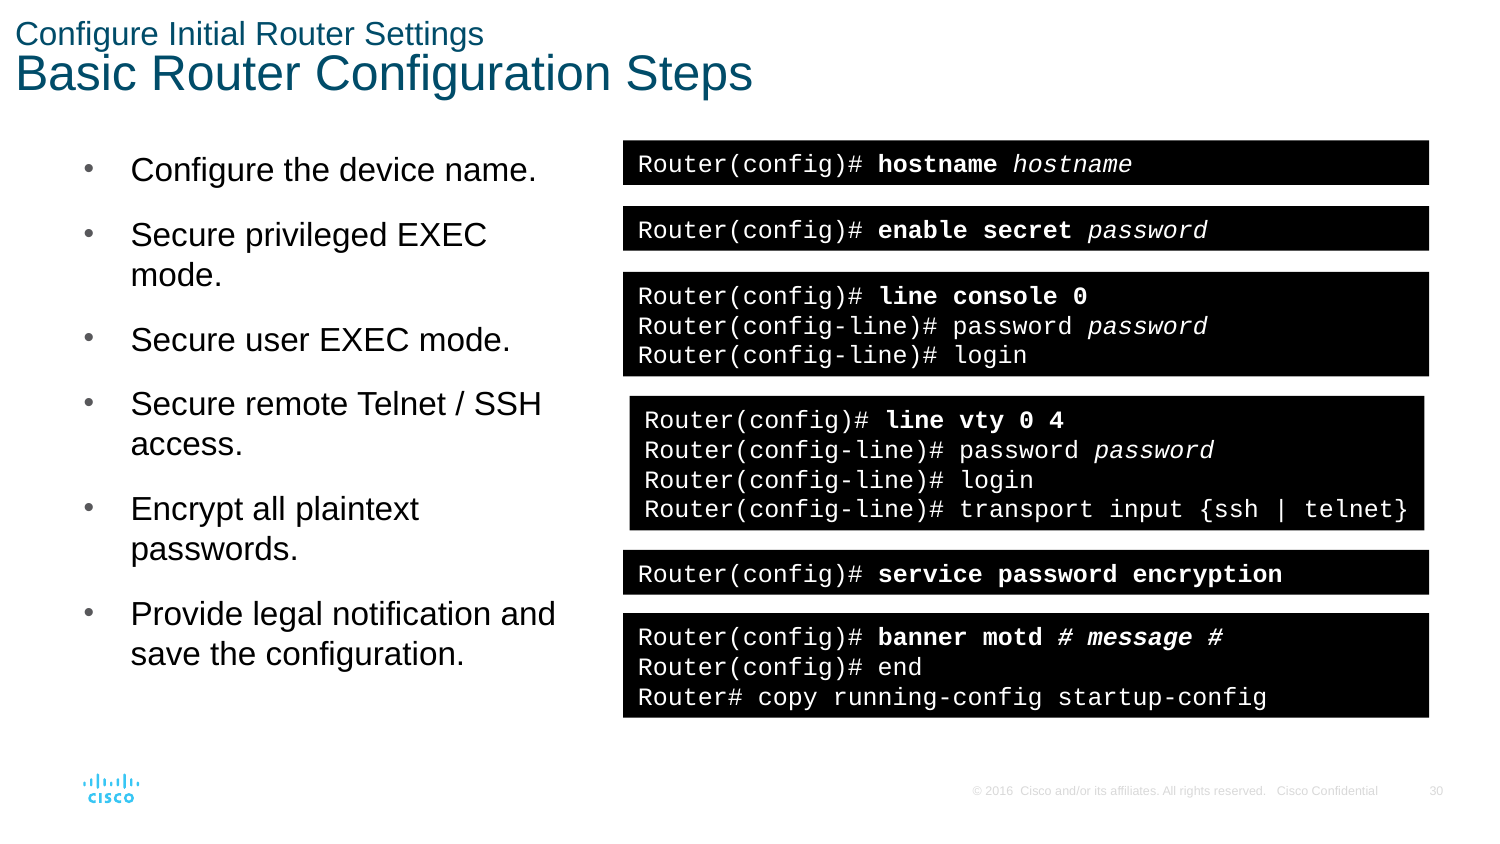

# Configure Initial Router Settings Basic Router Configuration Steps
Configure the device name.
Secure privileged EXEC mode.
Secure user EXEC mode.
Secure remote Telnet / SSH access.
Encrypt all plaintext passwords.
Provide legal notification and save the configuration.
Router(config)# hostname hostname
Router(config)# enable secret password
Router(config)# line console 0
Router(config-line)# password password
Router(config-line)# login
Router(config)# line vty 0 4
Router(config-line)# password password
Router(config-line)# login
Router(config-line)# transport input {ssh | telnet}
Router(config)# service password encryption
Router(config)# banner motd # message #
Router(config)# end
Router# copy running-config startup-config